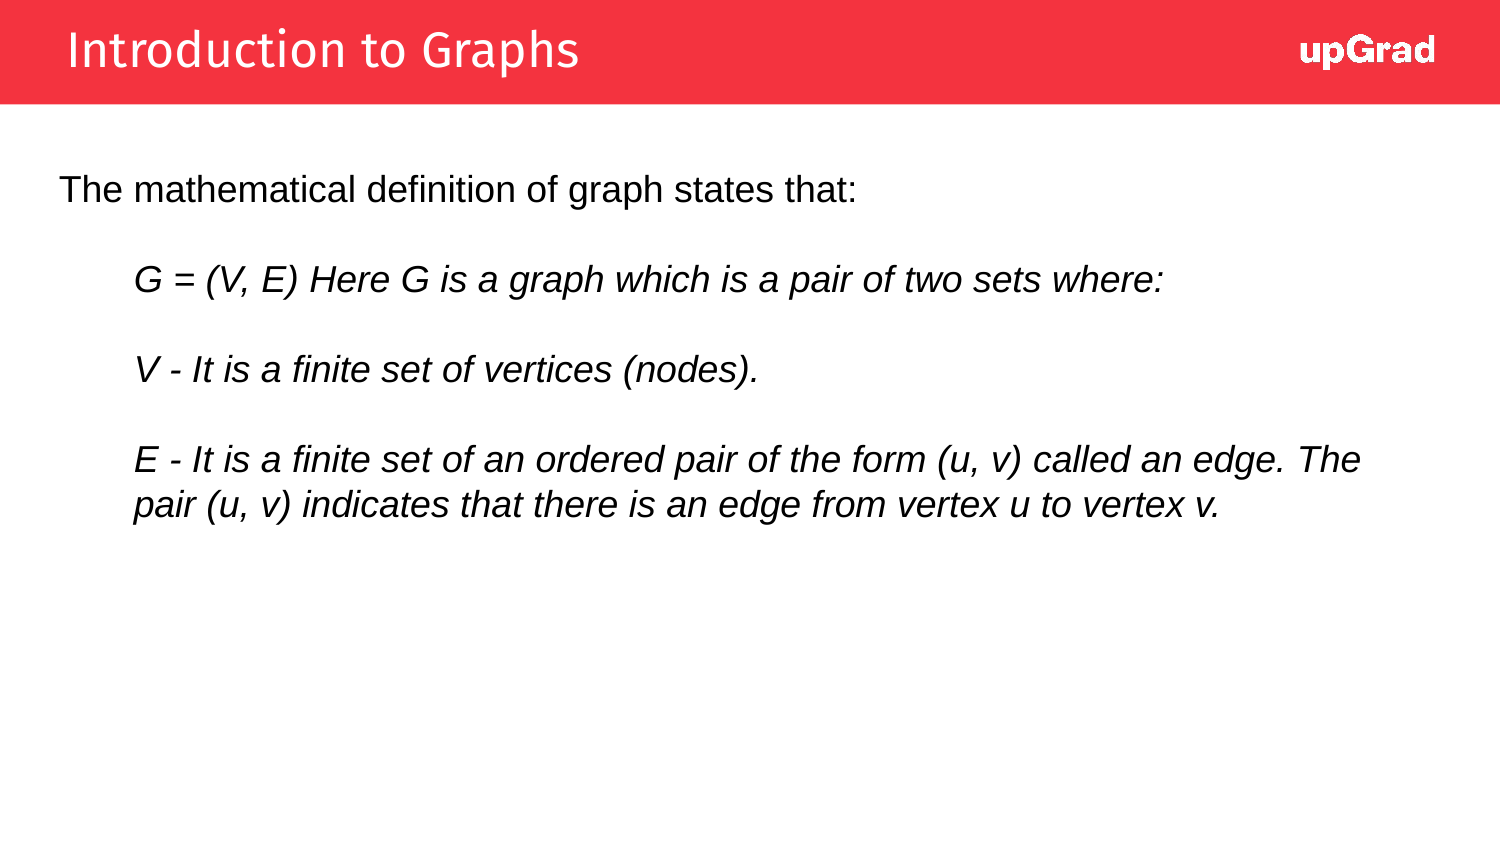

Introduction to Graphs

The mathematical definition of graph states that:

G = (V, E) Here G is a graph which is a pair of two sets where:

V - It is a finite set of vertices (nodes).

E - It is a finite set of an ordered pair of the form (u, v) called an edge. The pair (u, v) indicates that there is an edge from vertex u to vertex v.